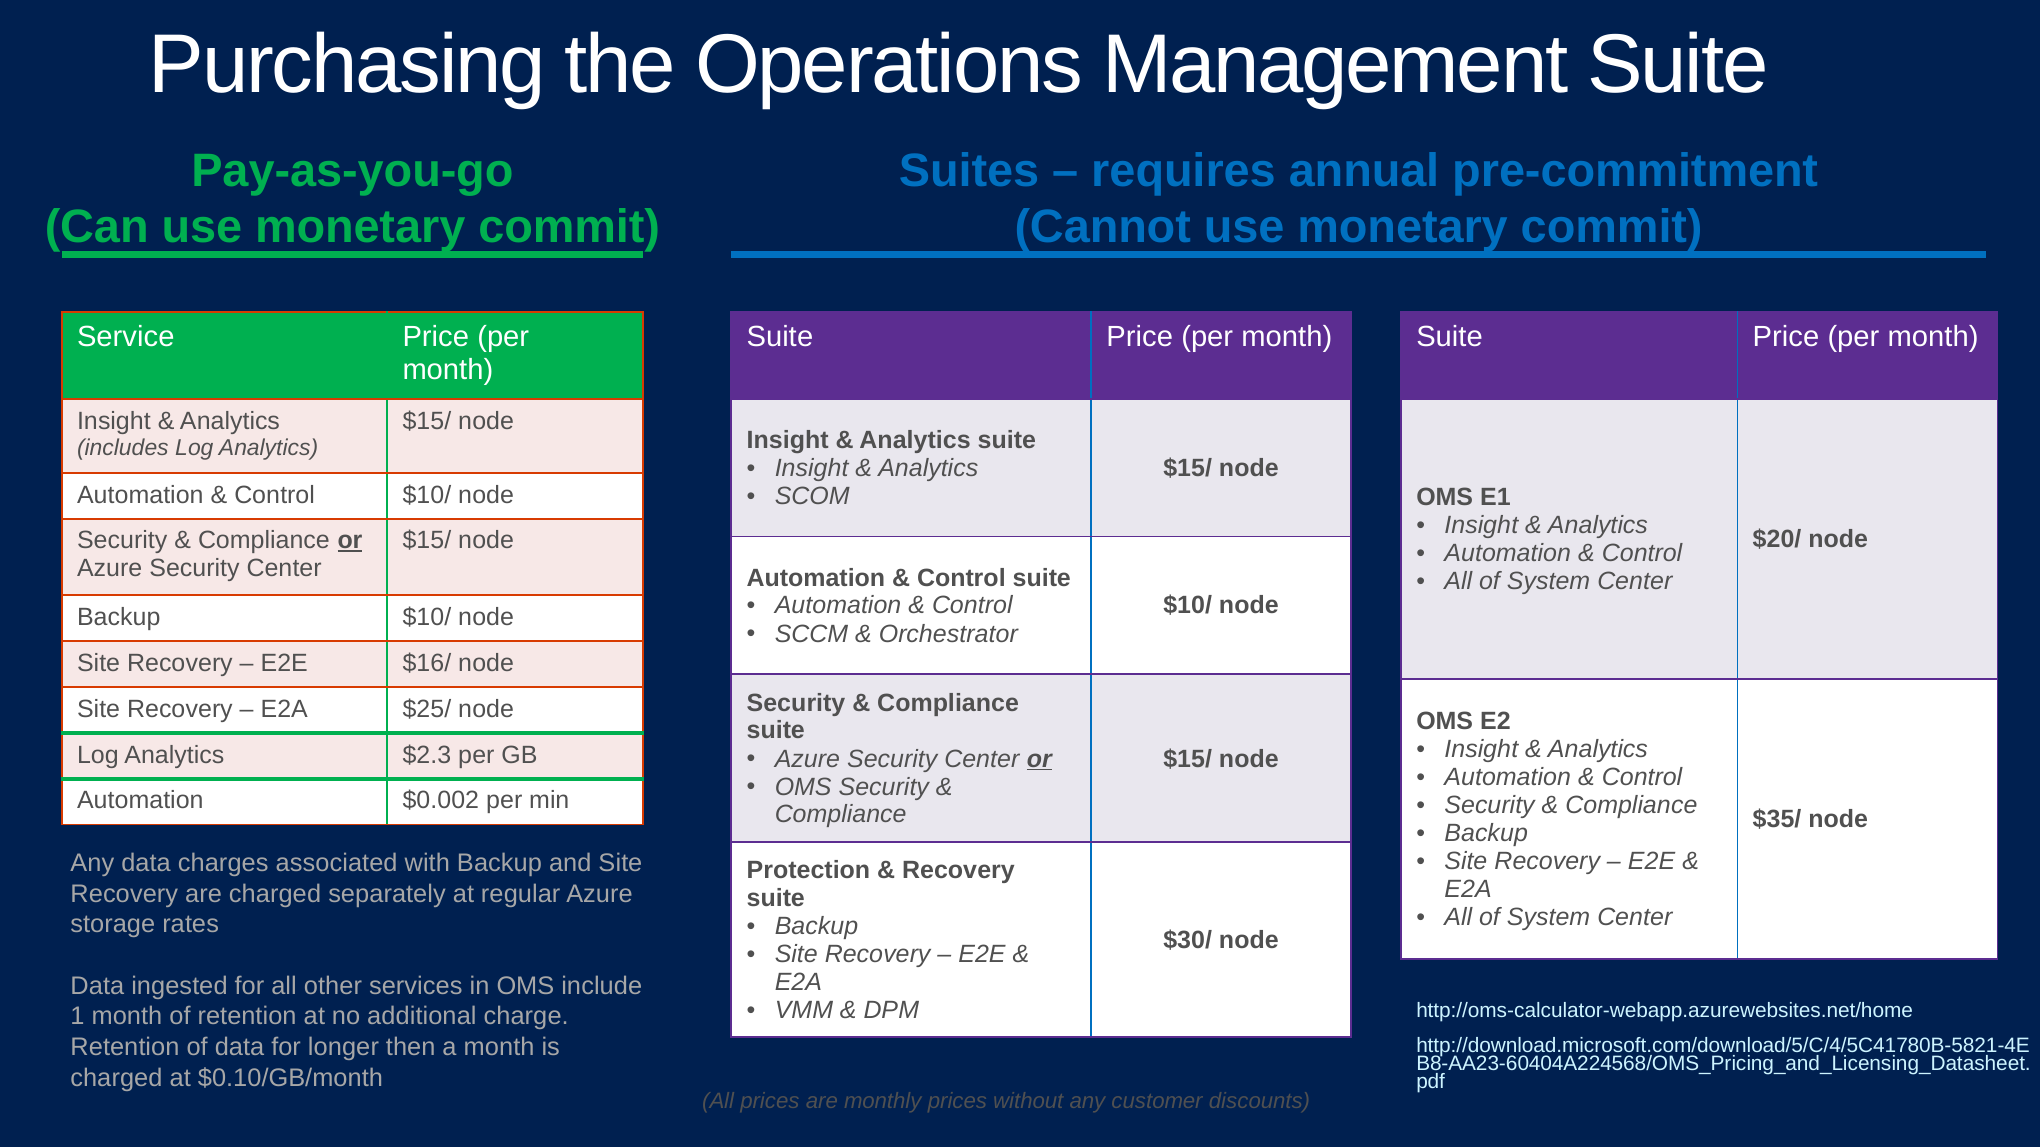

# Purchasing the Operations Management Suite
Suites – requires annual pre-commitment
(Cannot use monetary commit)
Pay-as-you-go
(Can use monetary commit)
| Service | Price (per month) |
| --- | --- |
| Insight & Analytics (includes Log Analytics) | $15/ node |
| Automation & Control | $10/ node |
| Security & Compliance or Azure Security Center | $15/ node |
| Backup | $10/ node |
| Site Recovery – E2E | $16/ node |
| Site Recovery – E2A | $25/ node |
| Log Analytics | $2.3 per GB |
| Automation | $0.002 per min |
| Suite | Price (per month) |
| --- | --- |
| OMS E1 Insight & Analytics Automation & Control All of System Center | $20/ node |
| OMS E2 Insight & Analytics Automation & Control Security & Compliance Backup Site Recovery – E2E & E2A All of System Center | $35/ node |
| Suite | Price (per month) |
| --- | --- |
| Insight & Analytics suite Insight & Analytics SCOM | $15/ node |
| Automation & Control suite Automation & Control SCCM & Orchestrator | $10/ node |
| Security & Compliance suite Azure Security Center or OMS Security & Compliance | $15/ node |
| Protection & Recovery suite Backup Site Recovery – E2E & E2A VMM & DPM | $30/ node |
Any data charges associated with Backup and Site Recovery are charged separately at regular Azure storage rates

Data ingested for all other services in OMS include 1 month of retention at no additional charge. Retention of data for longer then a month is charged at $0.10/GB/month
http://oms-calculator-webapp.azurewebsites.net/home
http://download.microsoft.com/download/5/C/4/5C41780B-5821-4EB8-AA23-60404A224568/OMS_Pricing_and_Licensing_Datasheet.pdf

(All prices are monthly prices without any customer discounts)